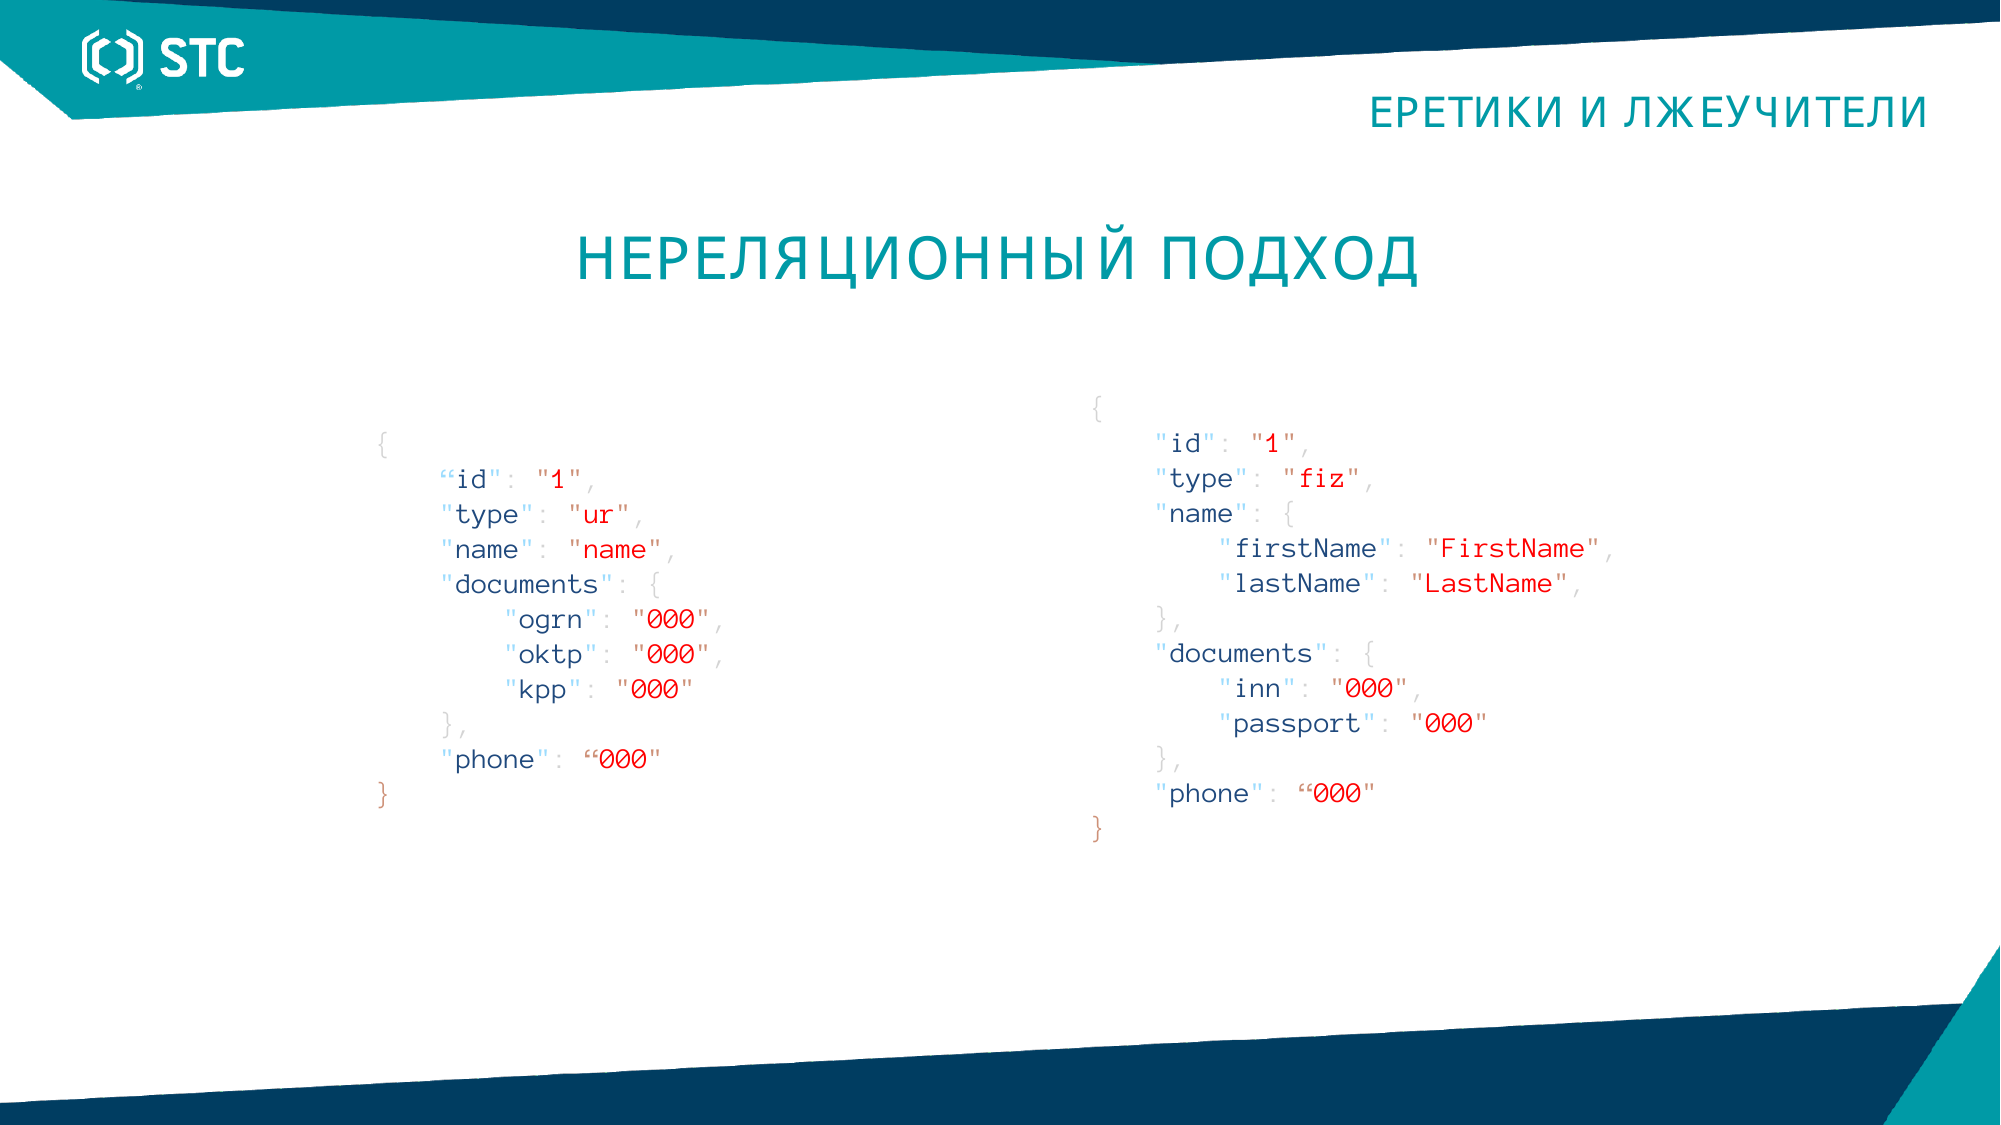

ЕРЕТИКИ И ЛЖЕУЧИТЕЛИ
НЕРЕЛЯЦИОННЫЙ ПОДХОД
{
    "id": "1",
    "type": "fiz",
    "name": {
        "firstName": "FirstName",
        "lastName": "LastName",
    },
    "documents": {
        "inn": "000",
        "passport": "000"
    },
    "phone": “000"
}
{
    “id": "1",
    "type": "ur",
    "name": "name",
    "documents": {
        "ogrn": "000",
        "oktp": "000",
        "kpp": "000"
    },
    "phone": “000"
}
44